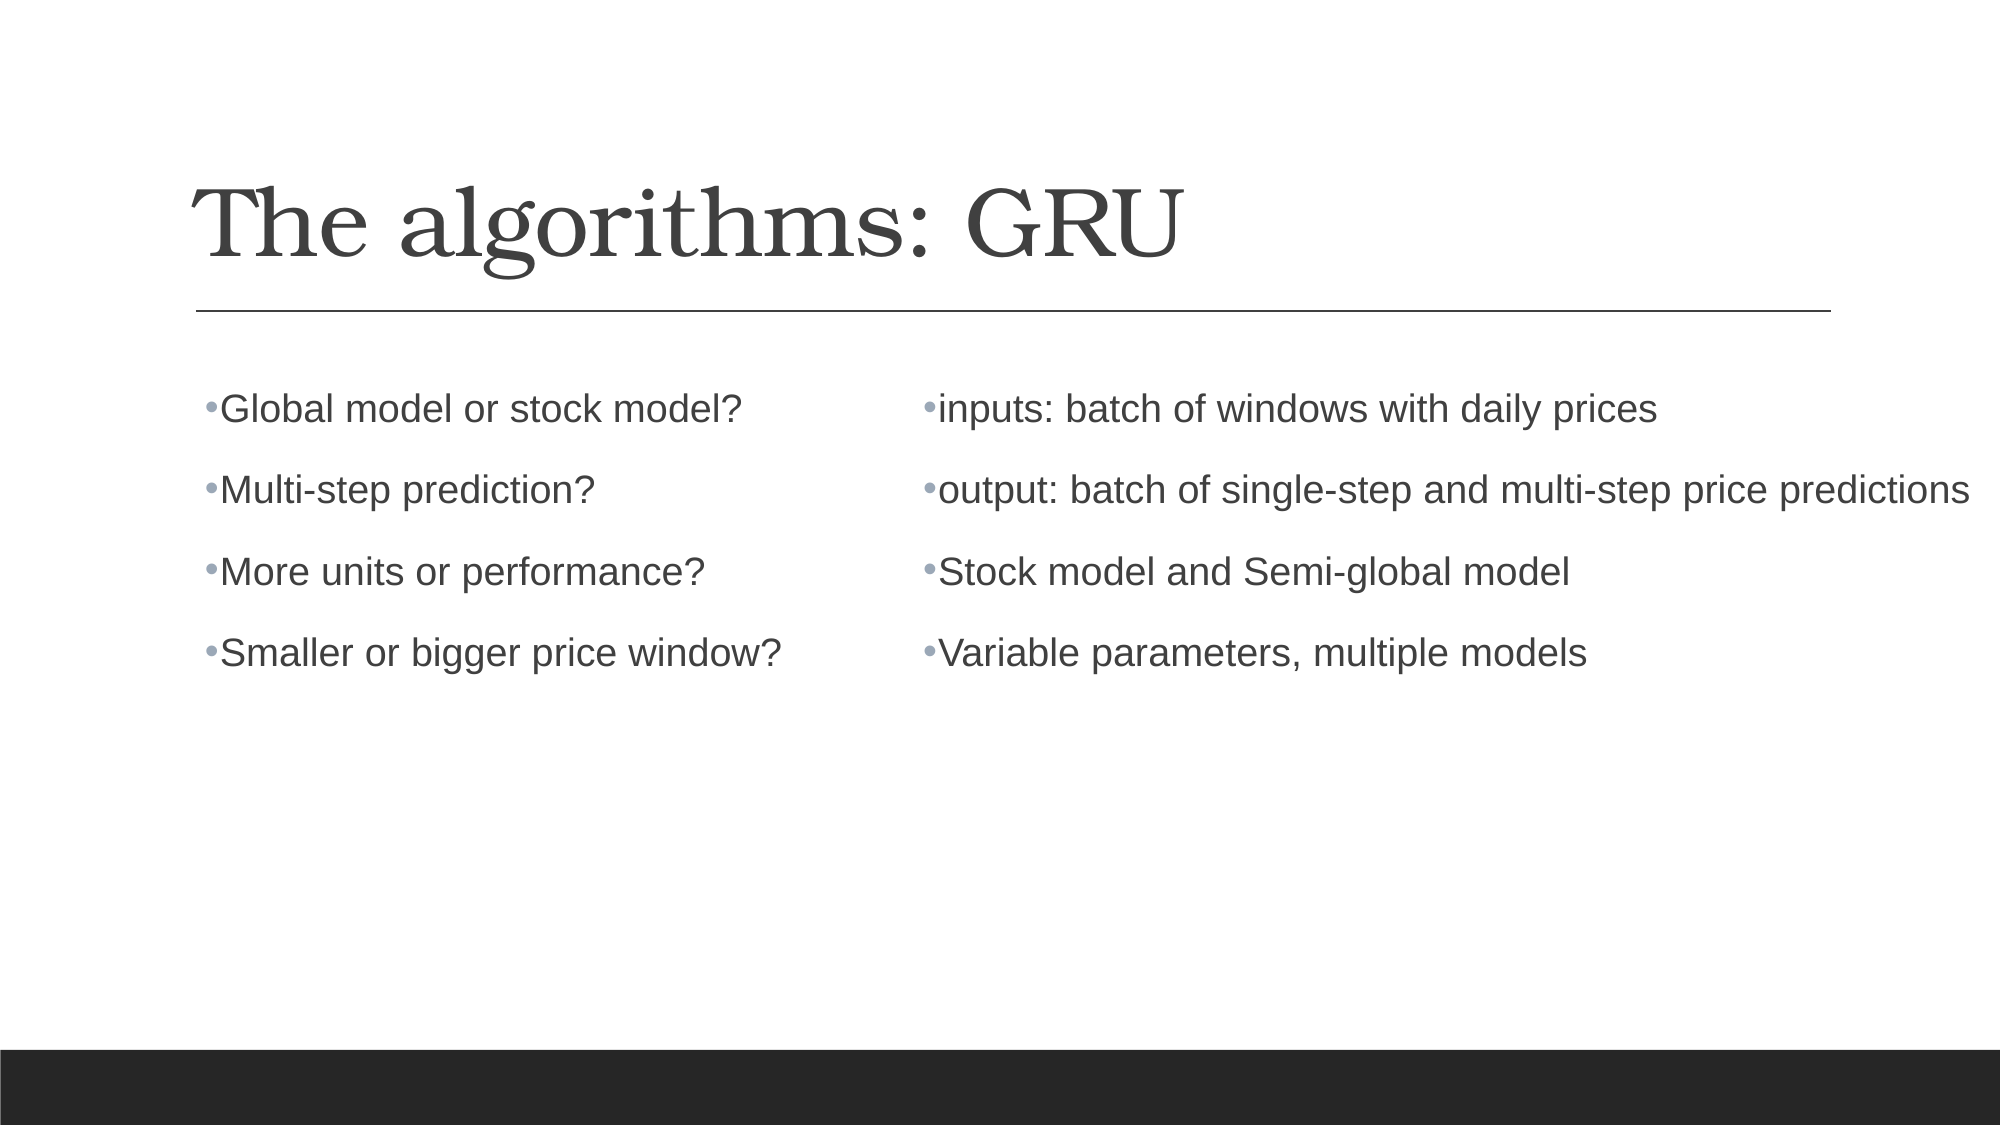

# The algorithms: GRU
Global model or stock model?
Multi-step prediction?
More units or performance?
Smaller or bigger price window?
inputs: batch of windows with daily prices
output: batch of single-step and multi-step price predictions
Stock model and Semi-global model
Variable parameters, multiple models